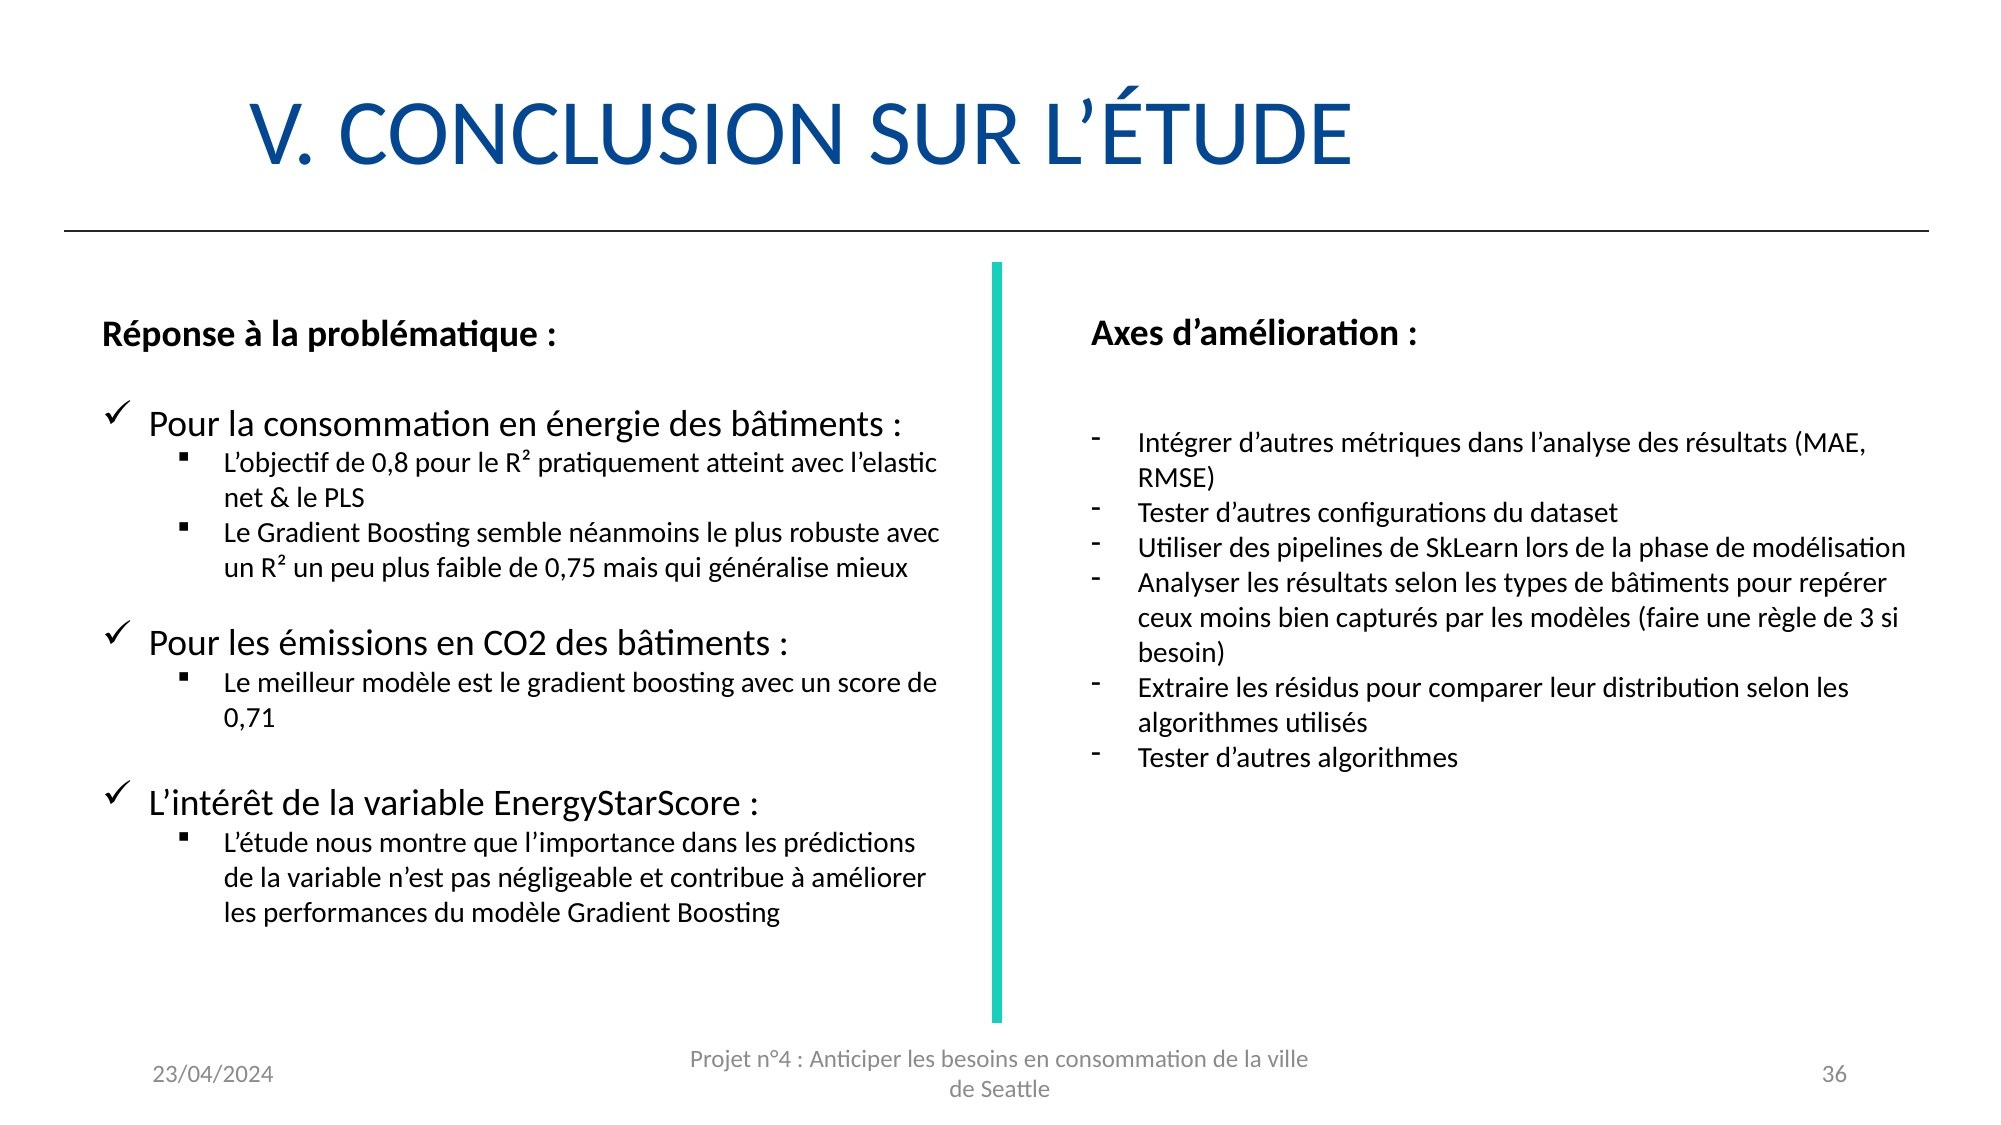

V. Conclusion sur l’étude
Axes d’amélioration :

Intégrer d’autres métriques dans l’analyse des résultats (MAE,    RMSE)
Tester d’autres configurations du dataset
Utiliser des pipelines de SkLearn lors de la phase de modélisation
Analyser les résultats selon les types de bâtiments pour repérer ceux moins bien capturés par les modèles (faire une règle de 3 si besoin)
Extraire les résidus pour comparer leur distribution selon les algorithmes utilisés
Tester d’autres algorithmes
Réponse à la problématique :

Pour la consommation en énergie des bâtiments :
L’objectif de 0,8 pour le R² pratiquement atteint avec l’elastic net & le PLS
Le Gradient Boosting semble néanmoins le plus robuste avec un R² un peu plus faible de 0,75 mais qui généralise mieux

Pour les émissions en CO2 des bâtiments :
Le meilleur modèle est le gradient boosting avec un score de 0,71

L’intérêt de la variable EnergyStarScore :
L’étude nous montre que l’importance dans les prédictions de la variable n’est pas négligeable et contribue à améliorer les performances du modèle Gradient Boosting

23/04/2024
Projet n°4 : Anticiper les besoins en consommation de la ville de Seattle
36